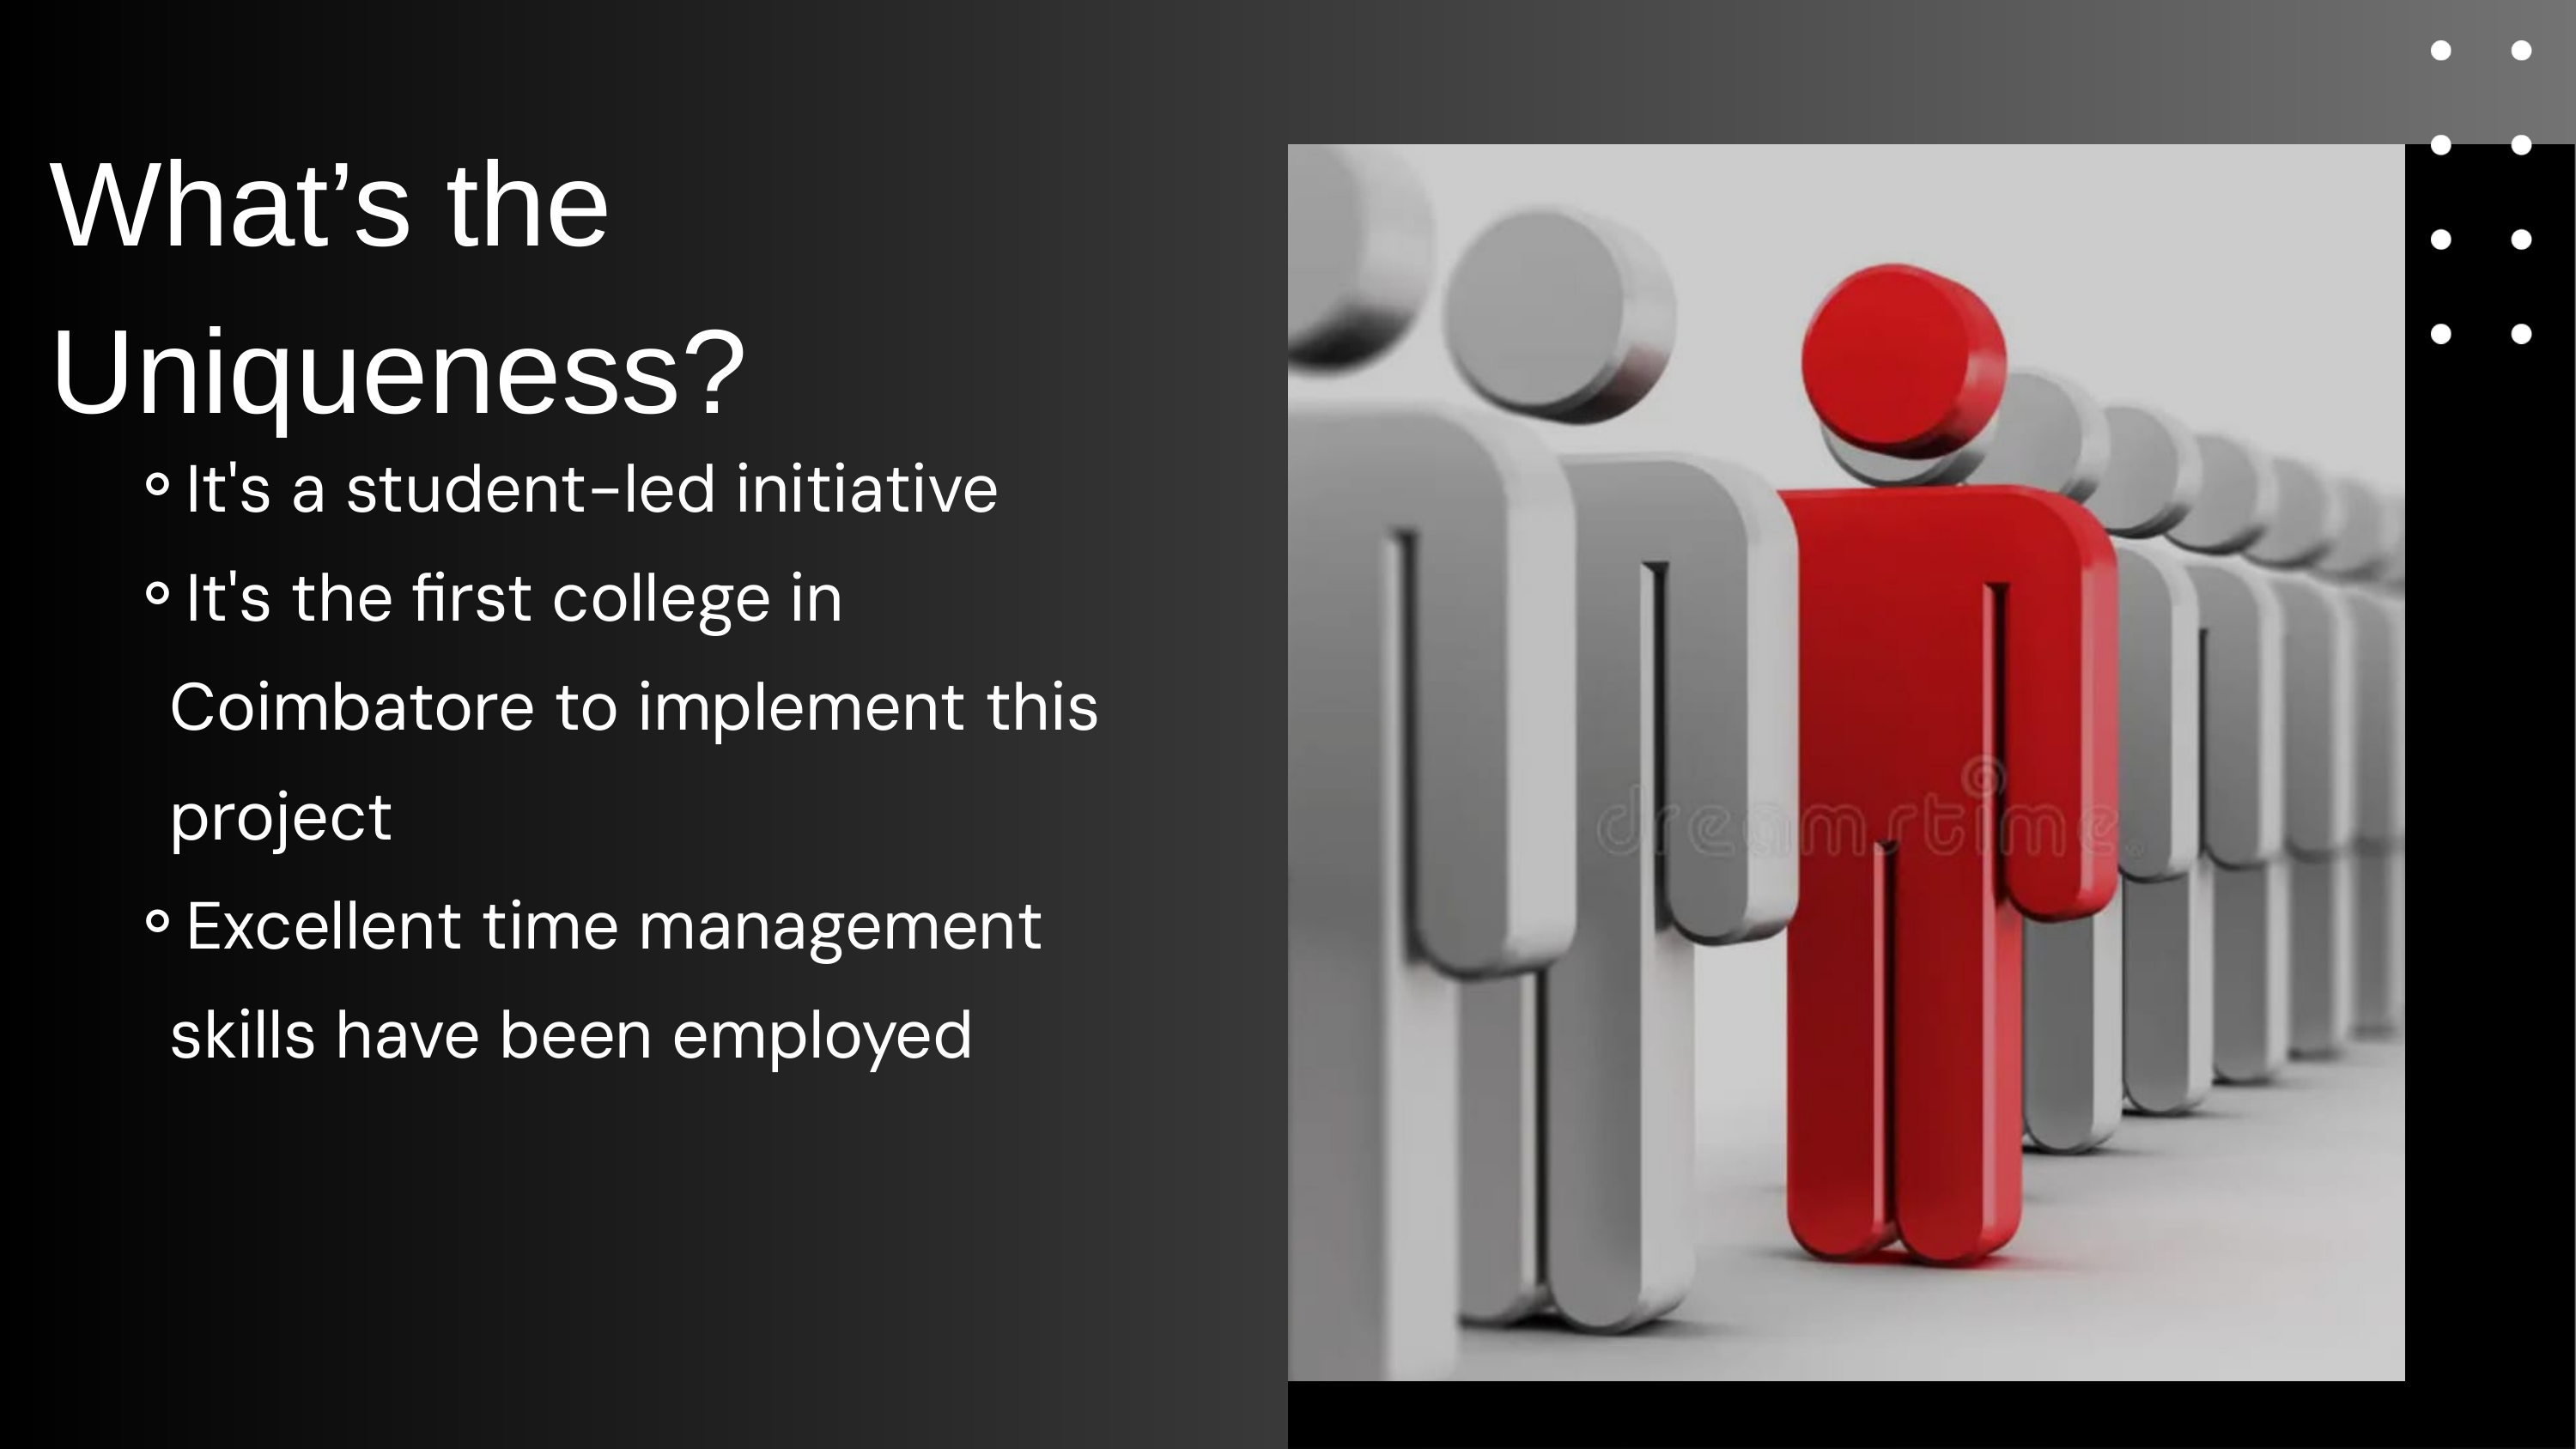

What’s the Uniqueness?

It's a student-led initiative
It's the first college in Coimbatore to implement this project
Excellent time management skills have been employed